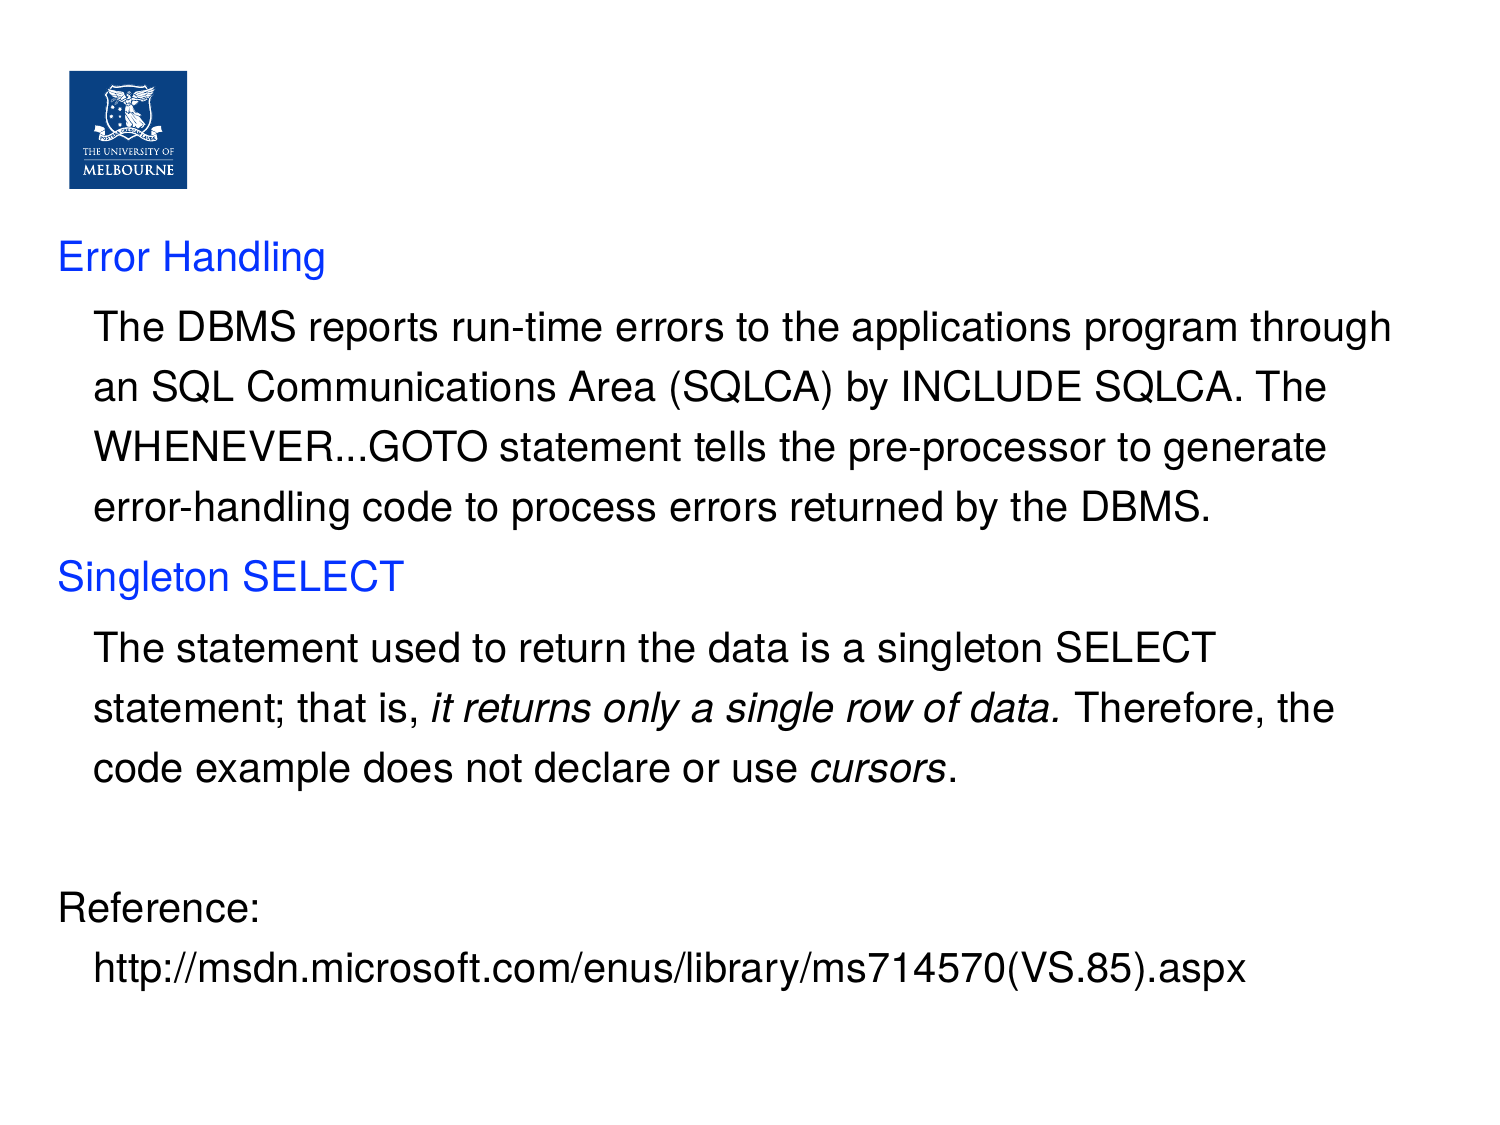

Error Handling
	The DBMS reports run-time errors to the applications program through an SQL Communications Area (SQLCA) by INCLUDE SQLCA. The WHENEVER...GOTO statement tells the pre-processor to generate error-handling code to process errors returned by the DBMS.
Singleton SELECT
	The statement used to return the data is a singleton SELECT statement; that is, it returns only a single row of data. Therefore, the code example does not declare or use cursors.

Reference: http://msdn.microsoft.com/enus/library/ms714570(VS.85).aspx